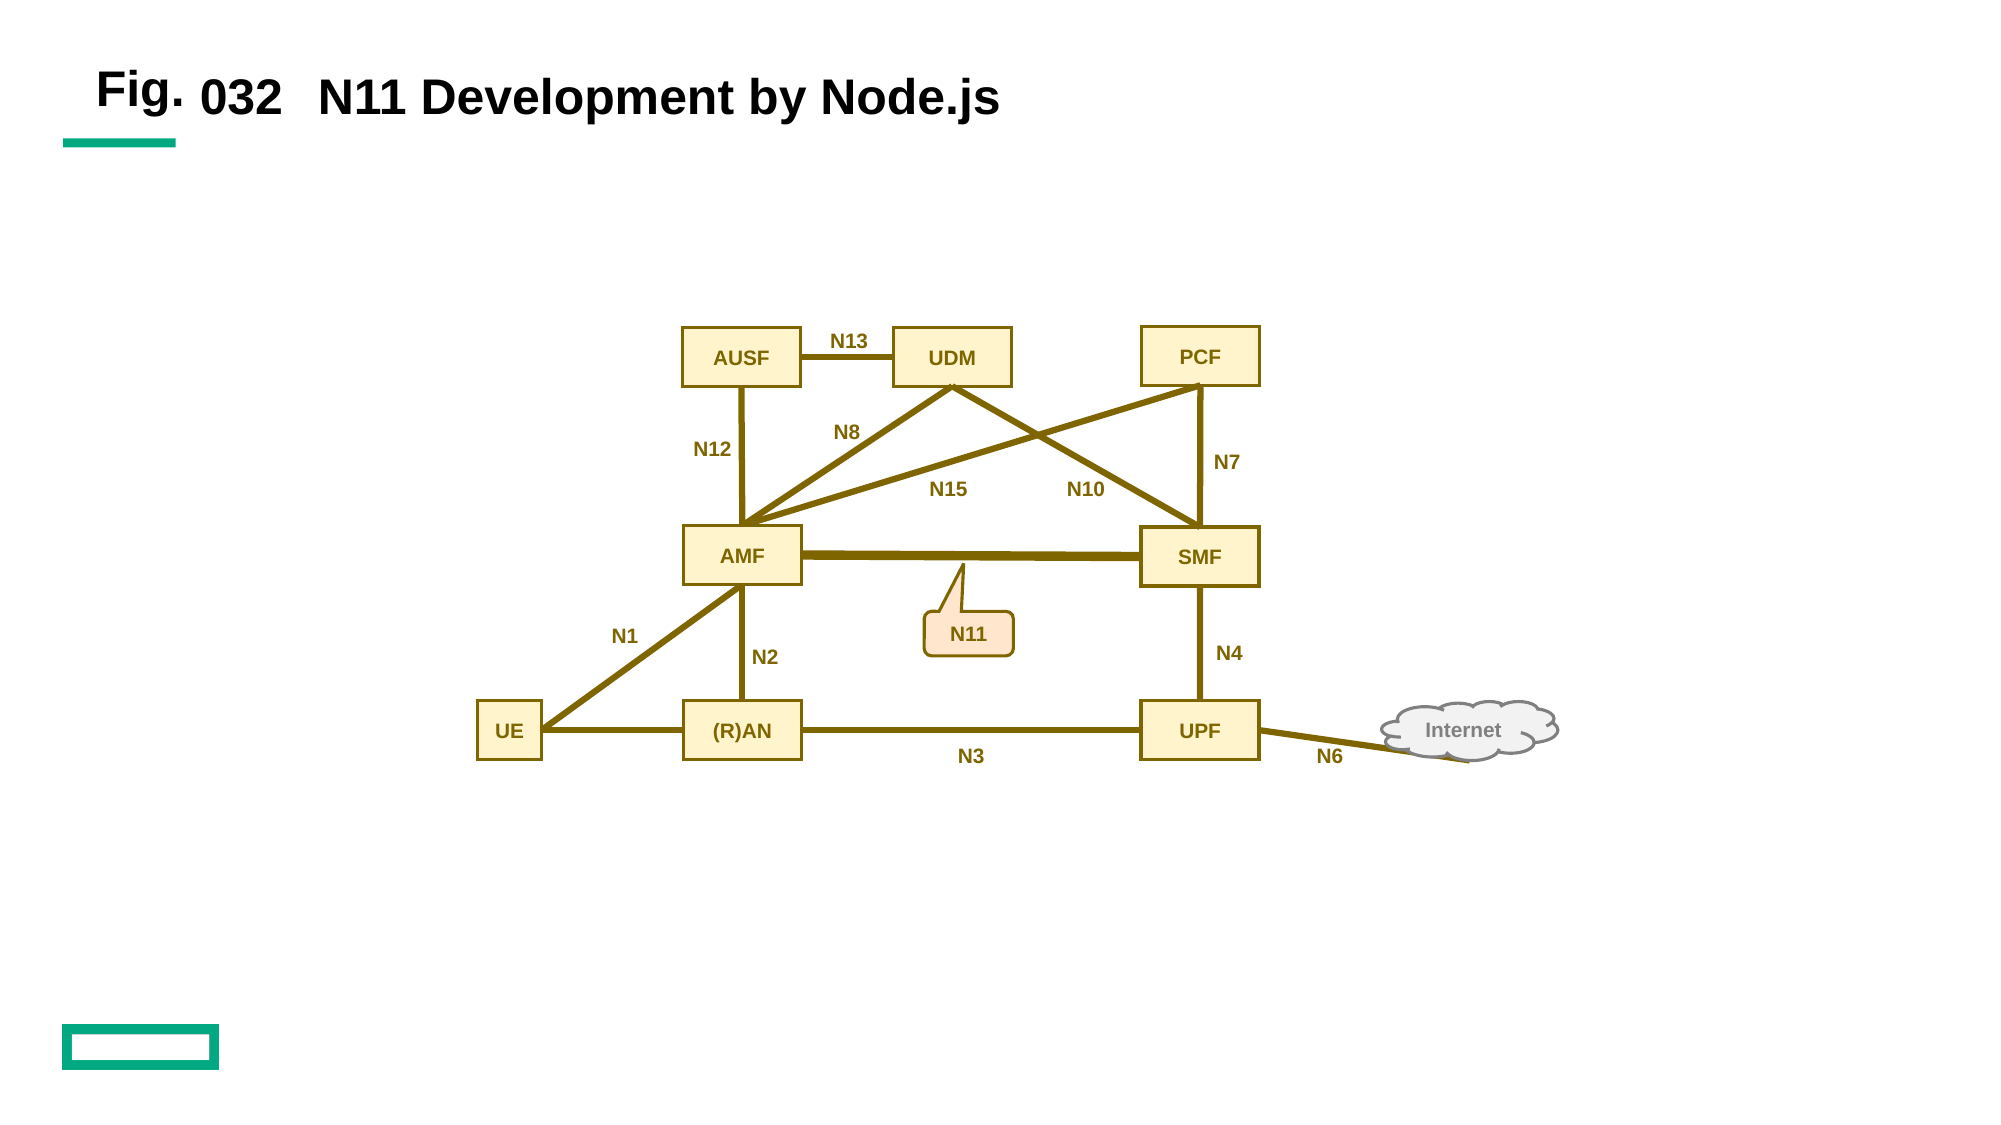

032
# N11 Development by Node.js
N13
PCF
AUSF
UDM
N8
N12
N7
N15
N10
AMF
SMF
N1
N11
N4
N2
UE
(R)AN
UPF
Internet
N3
N6